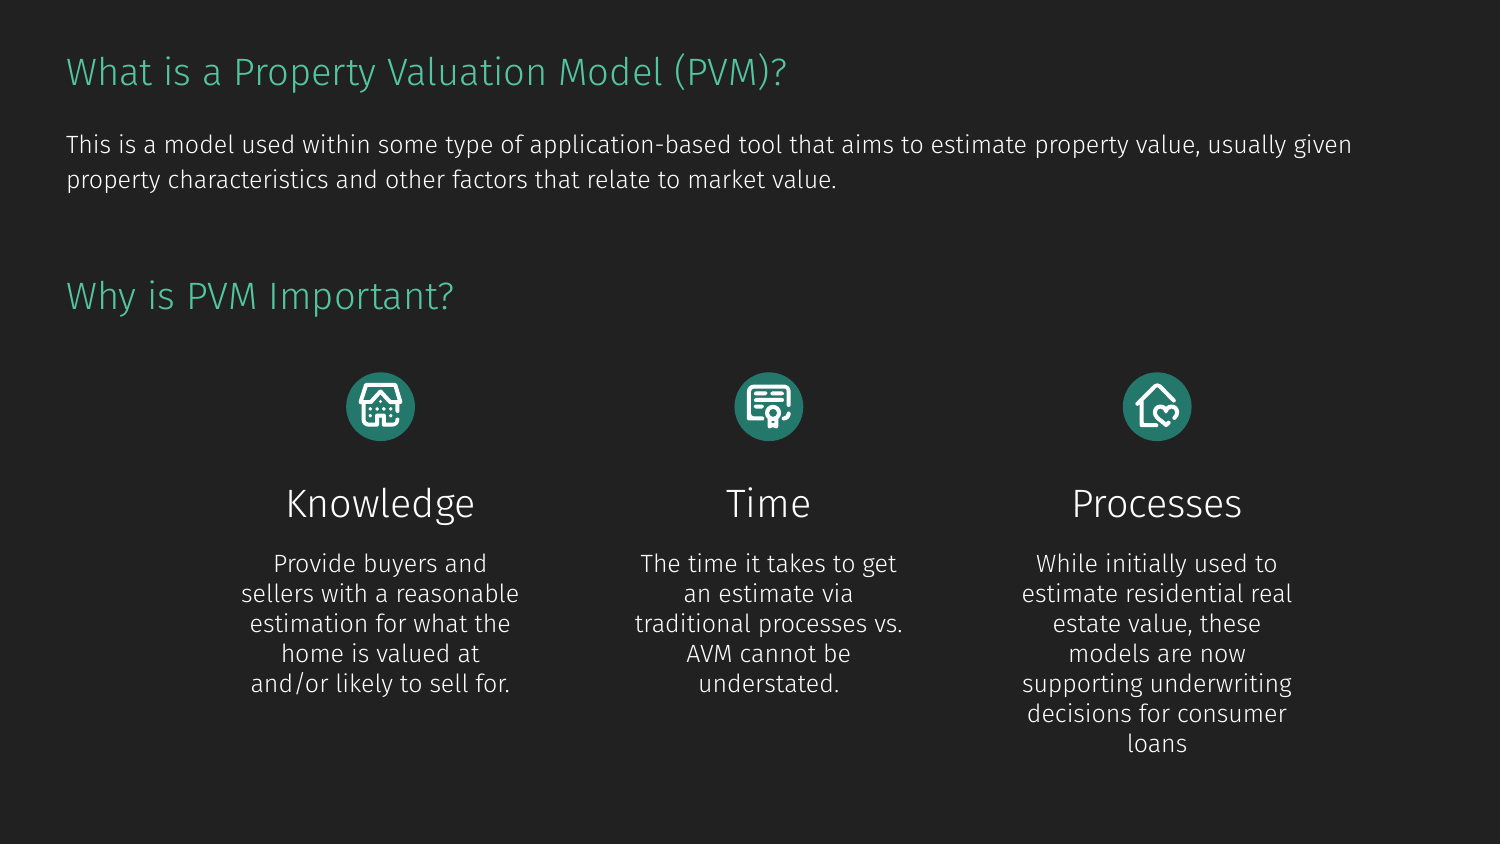

# What is a Property Valuation Model (PVM)?
This is a model used within some type of application-based tool that aims to estimate property value, usually given property characteristics and other factors that relate to market value.
Why is PVM Important?

Knowledge
Time
Processes
Provide buyers and sellers with a reasonable estimation for what the home is valued at and/or likely to sell for.

The time it takes to get an estimate via traditional processes vs. AVM cannot be understated.
While initially used to estimate residential real estate value, these models are now supporting underwriting decisions for consumer loans